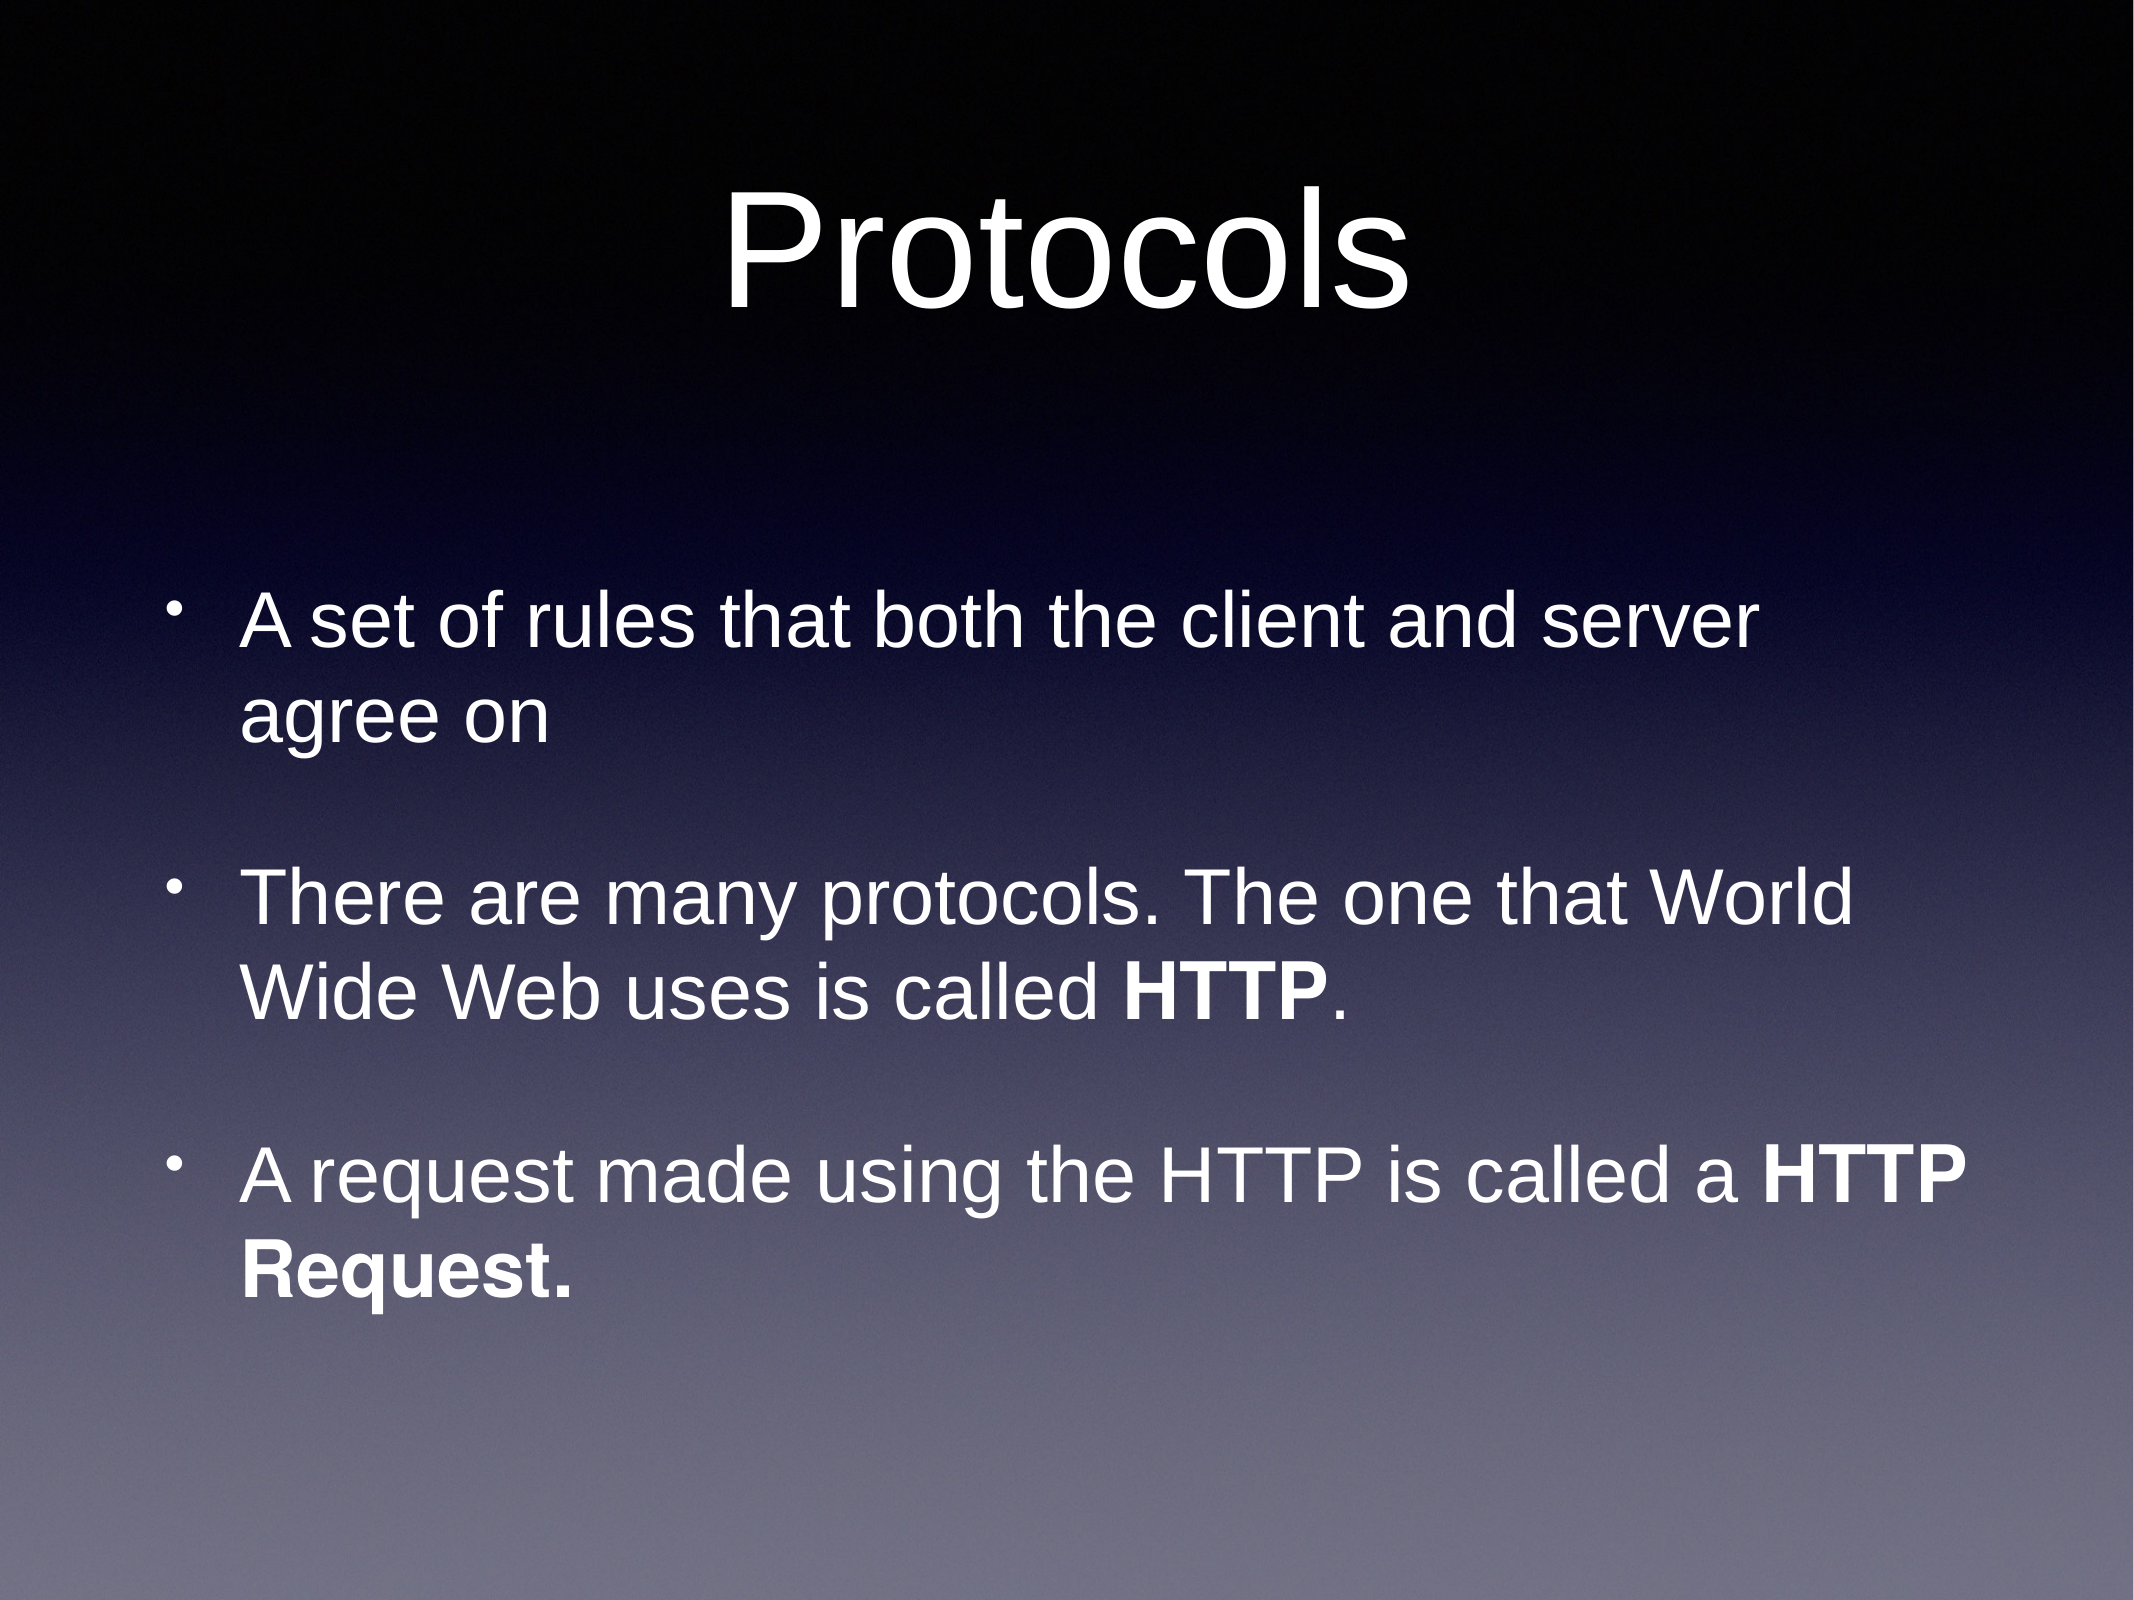

# Protocols
A set of rules that both the client and server agree on
There are many protocols. The one that World Wide Web uses is called HTTP.
A request made using the HTTP is called a HTTP Request.